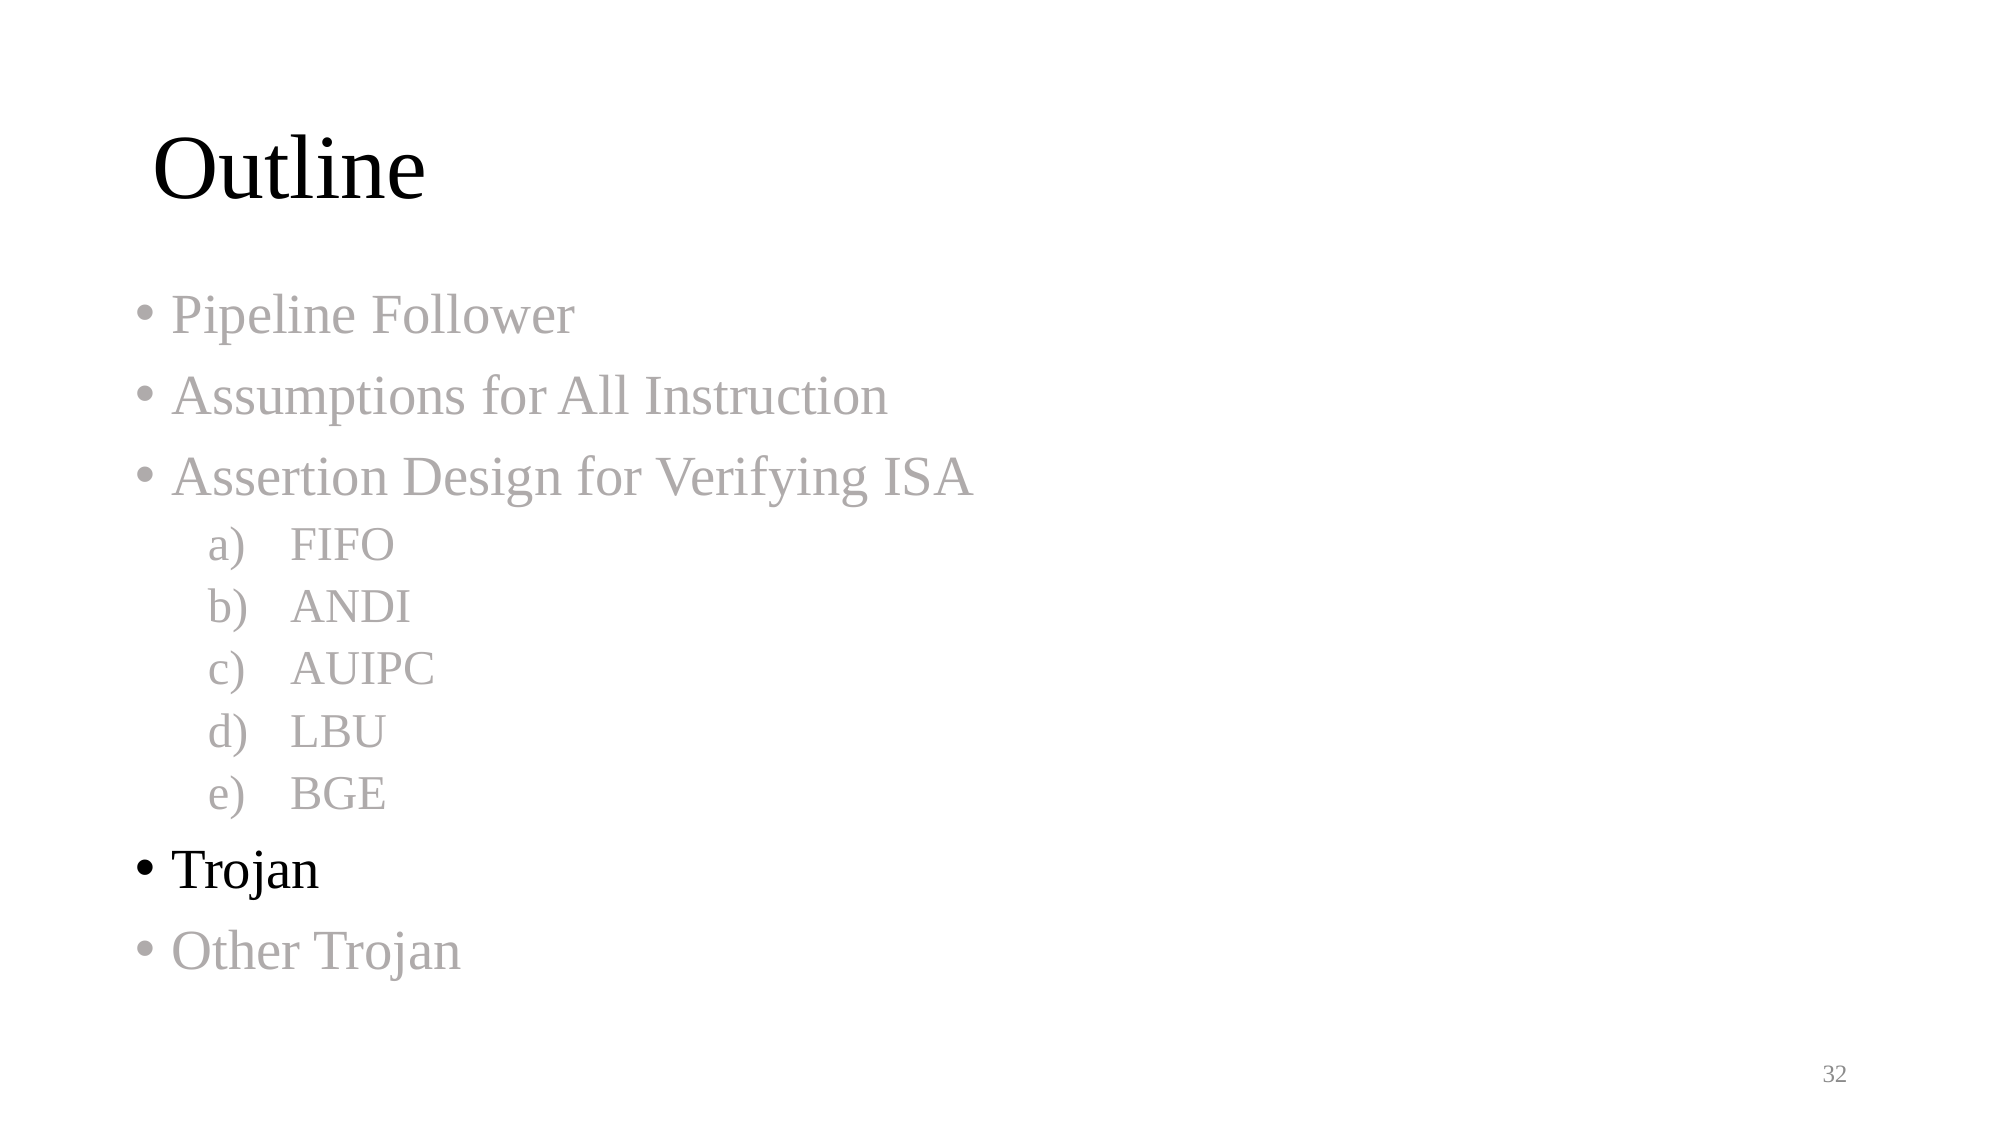

# Outline
Pipeline Follower
Assumptions for All Instruction
Assertion Design for Verifying ISA
FIFO
ANDI
AUIPC
LBU
BGE
Trojan
Other Trojan
32